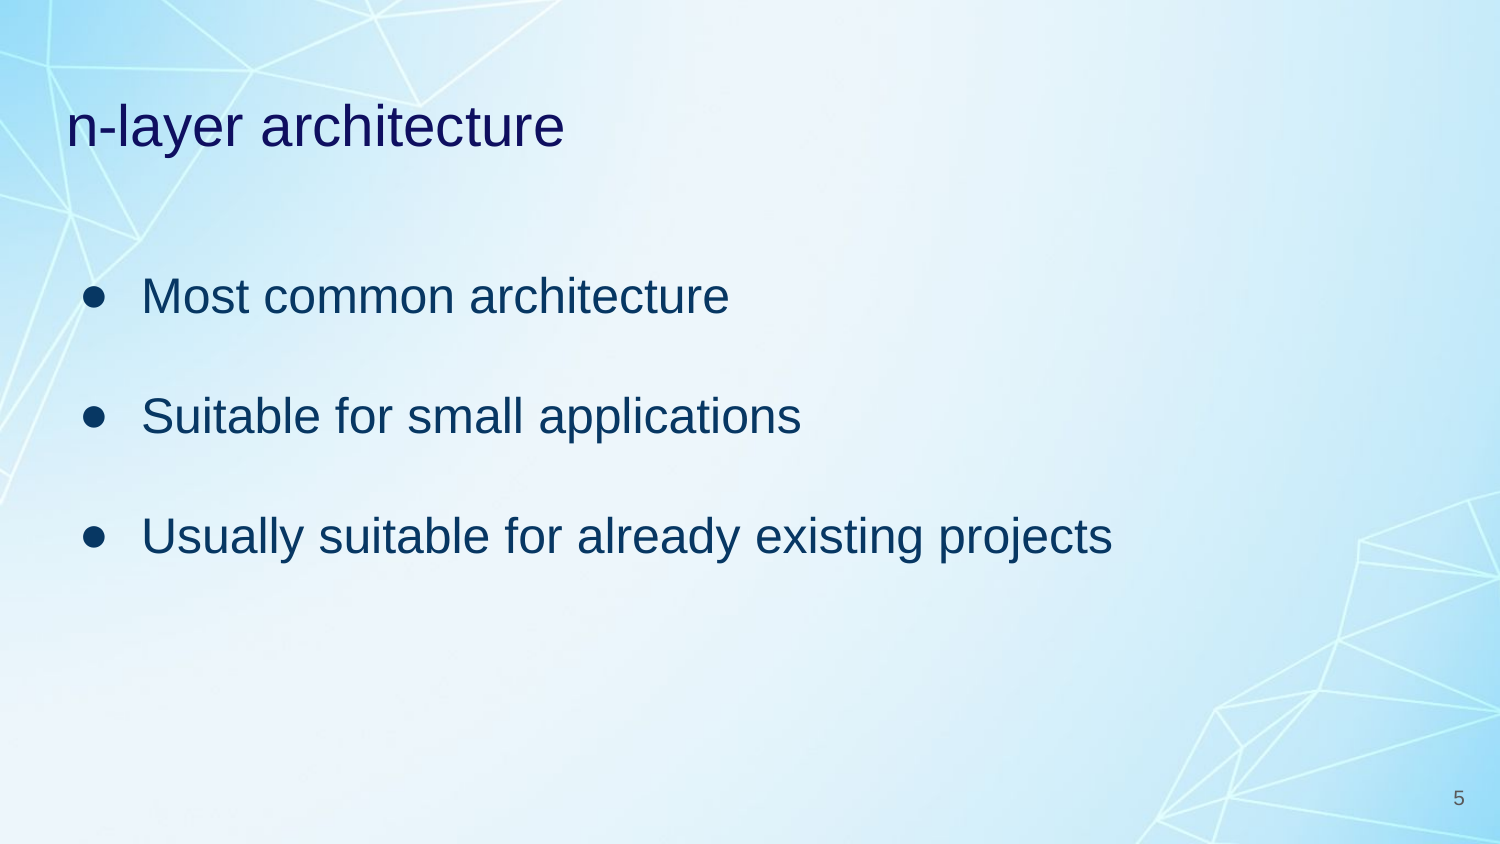

# n-layer architecture

Most common architecture
Suitable for small applications
Usually suitable for already existing projects
5